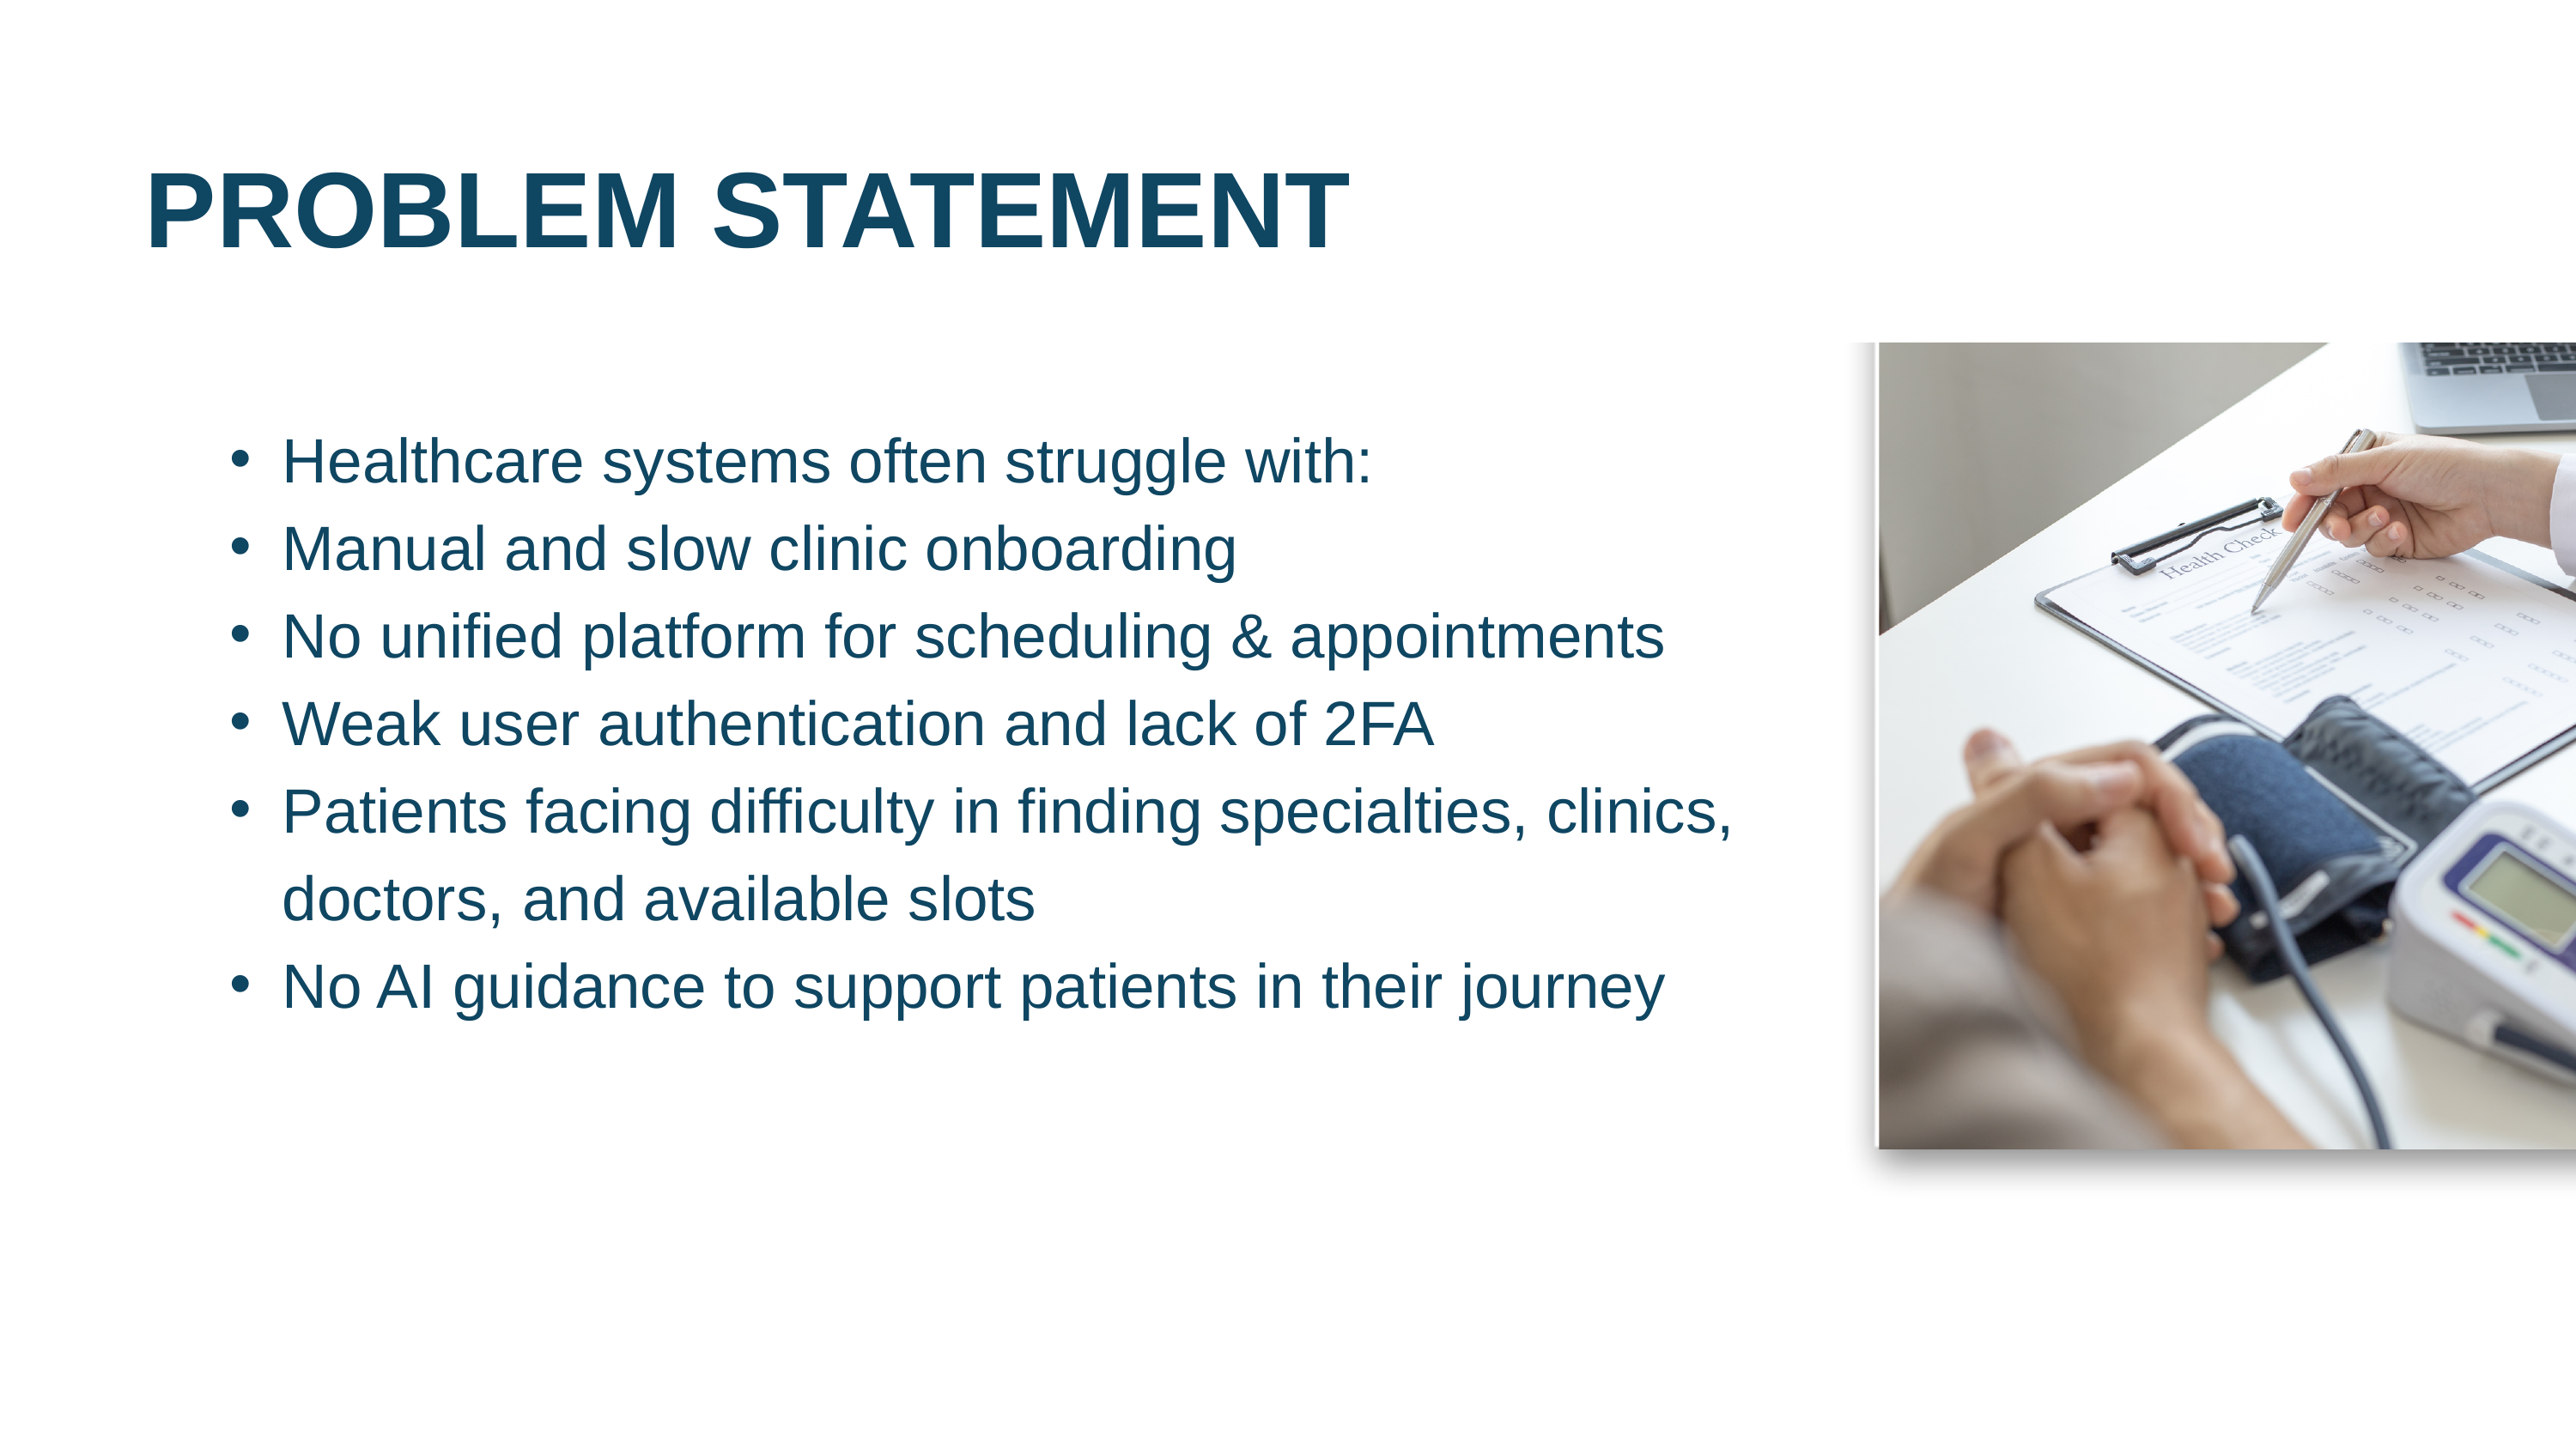

PROBLEM STATEMENT

Healthcare systems often struggle with:
Manual and slow clinic onboarding
No unified platform for scheduling & appointments
Weak user authentication and lack of 2FA
Patients facing difficulty in finding specialties, clinics, doctors, and available slots
No AI guidance to support patients in their journey